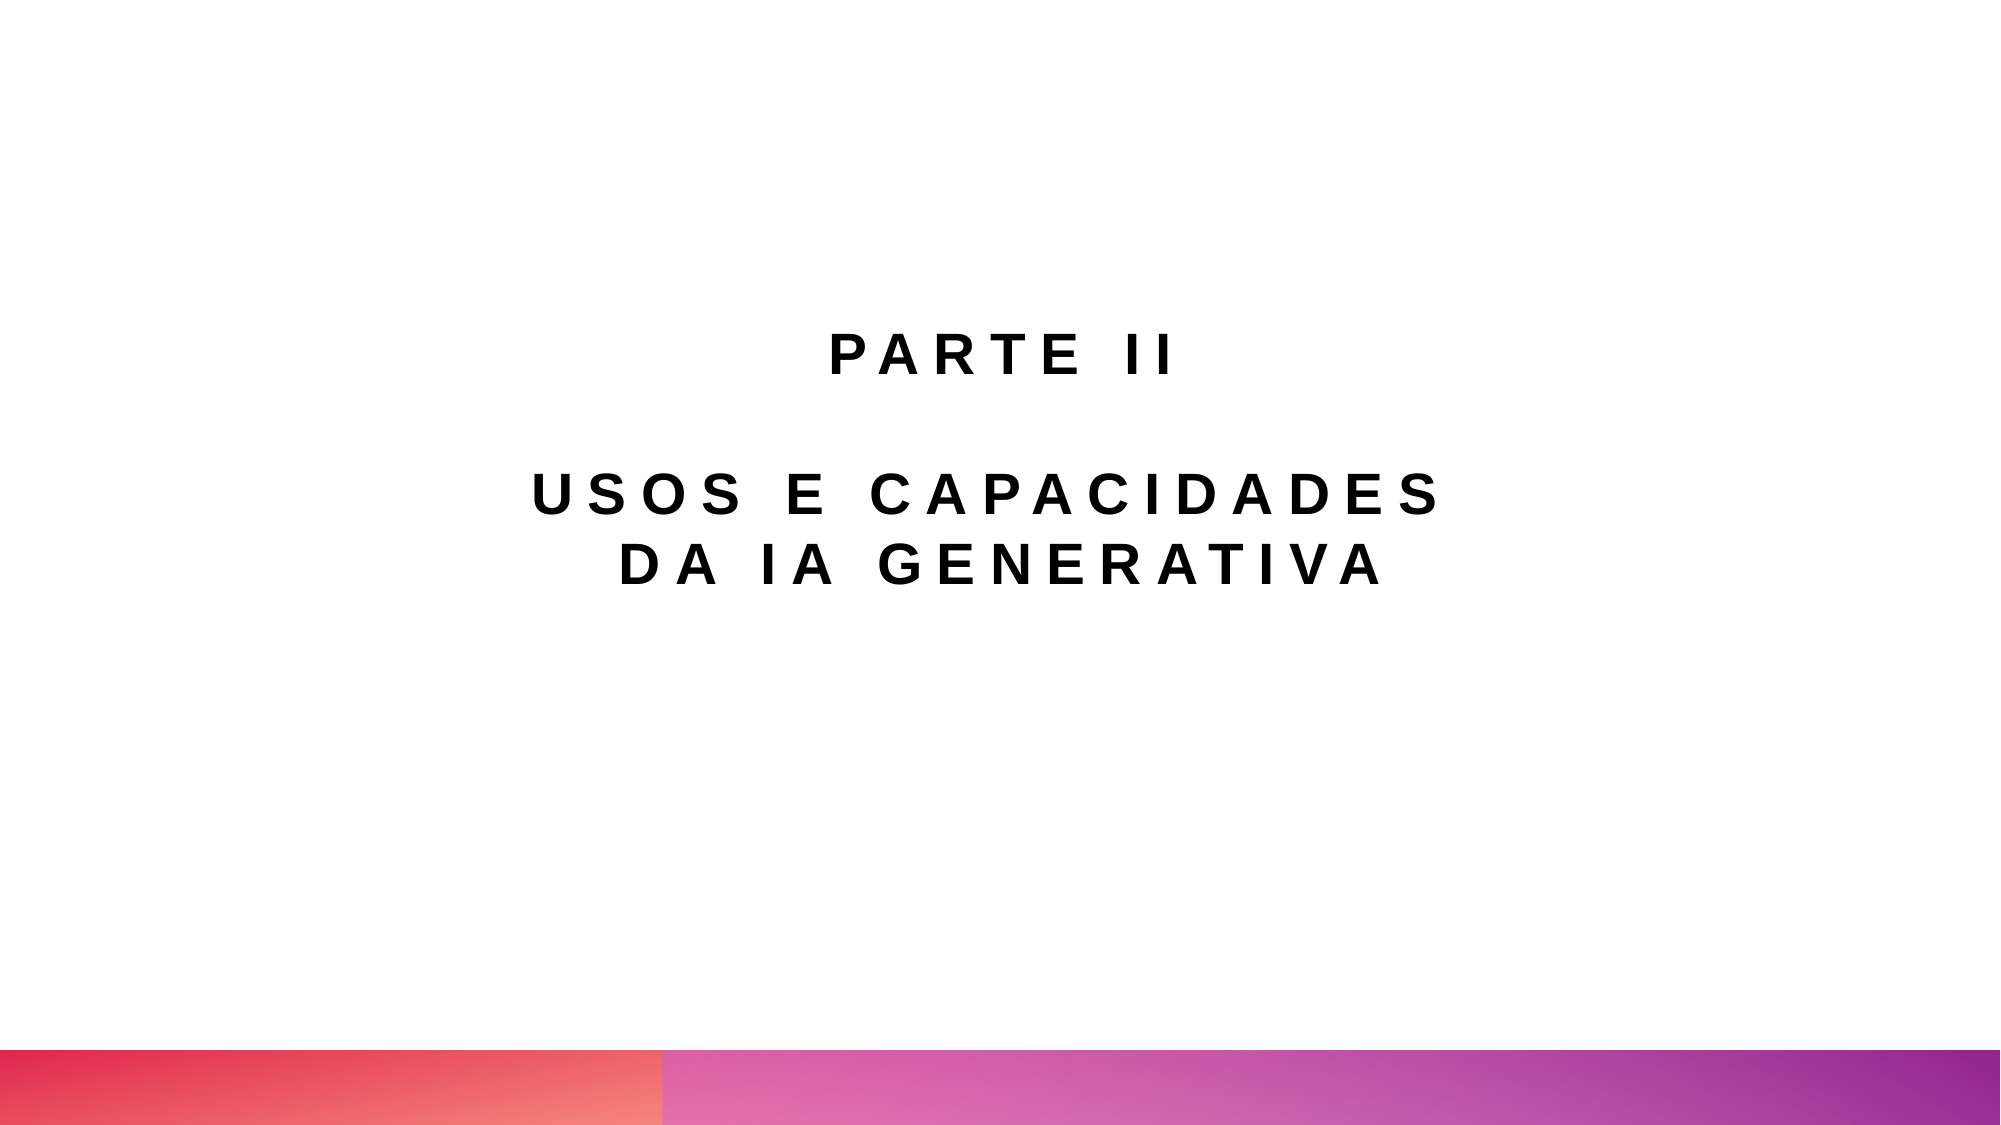

PARTE II

Usos e capacidades
da IA Generativa